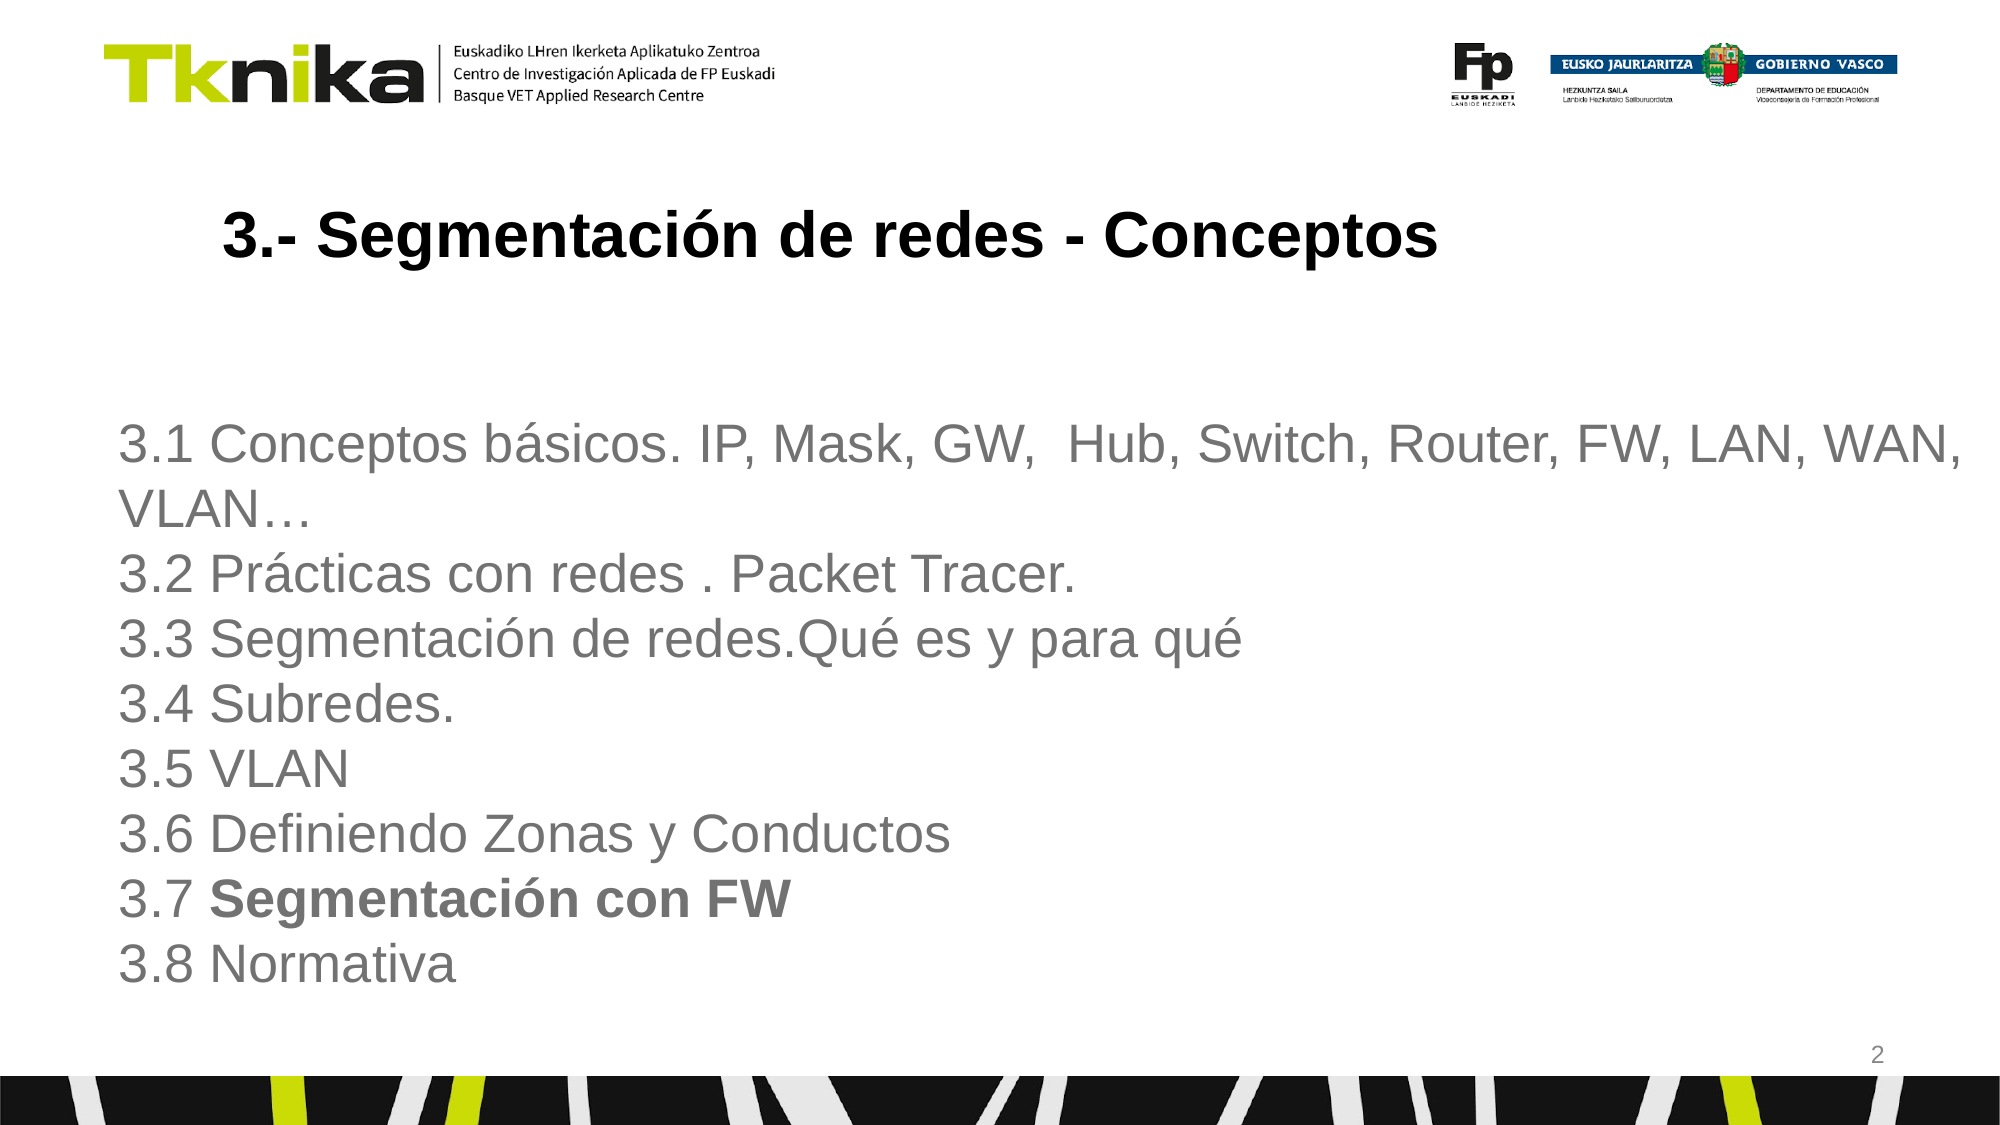

# 3.- Segmentación de redes - Conceptos
3.1 Conceptos básicos. IP, Mask, GW,  Hub, Switch, Router, FW, LAN, WAN, VLAN…
3.2 Prácticas con redes . Packet Tracer.
3.3 Segmentación de redes.Qué es y para qué
3.4 Subredes.
3.5 VLAN
3.6 Definiendo Zonas y Conductos
3.7 Segmentación con FW
3.8 Normativa
2